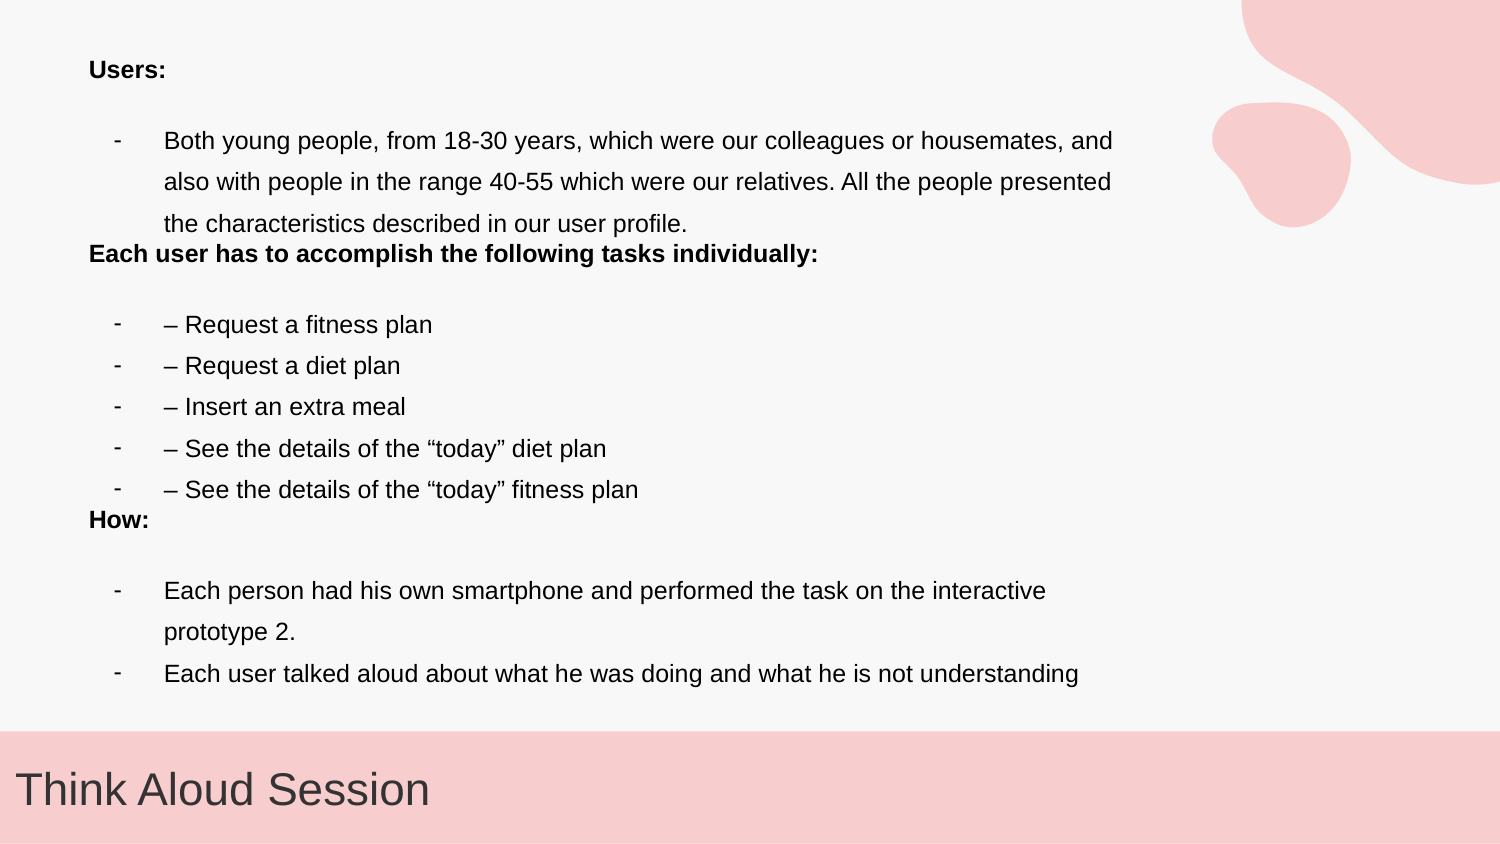

Users:

Both young people, from 18-30 years, which were our colleagues or housemates, and also with people in the range 40-55 which were our relatives. All the people presented the characteristics described in our user profile.
Each user has to accomplish the following tasks individually:

– Request a fitness plan
– Request a diet plan
– Insert an extra meal
– See the details of the “today” diet plan
– See the details of the “today” fitness plan
How:

Each person had his own smartphone and performed the task on the interactive prototype 2.
Each user talked aloud about what he was doing and what he is not understanding

# Think Aloud Session